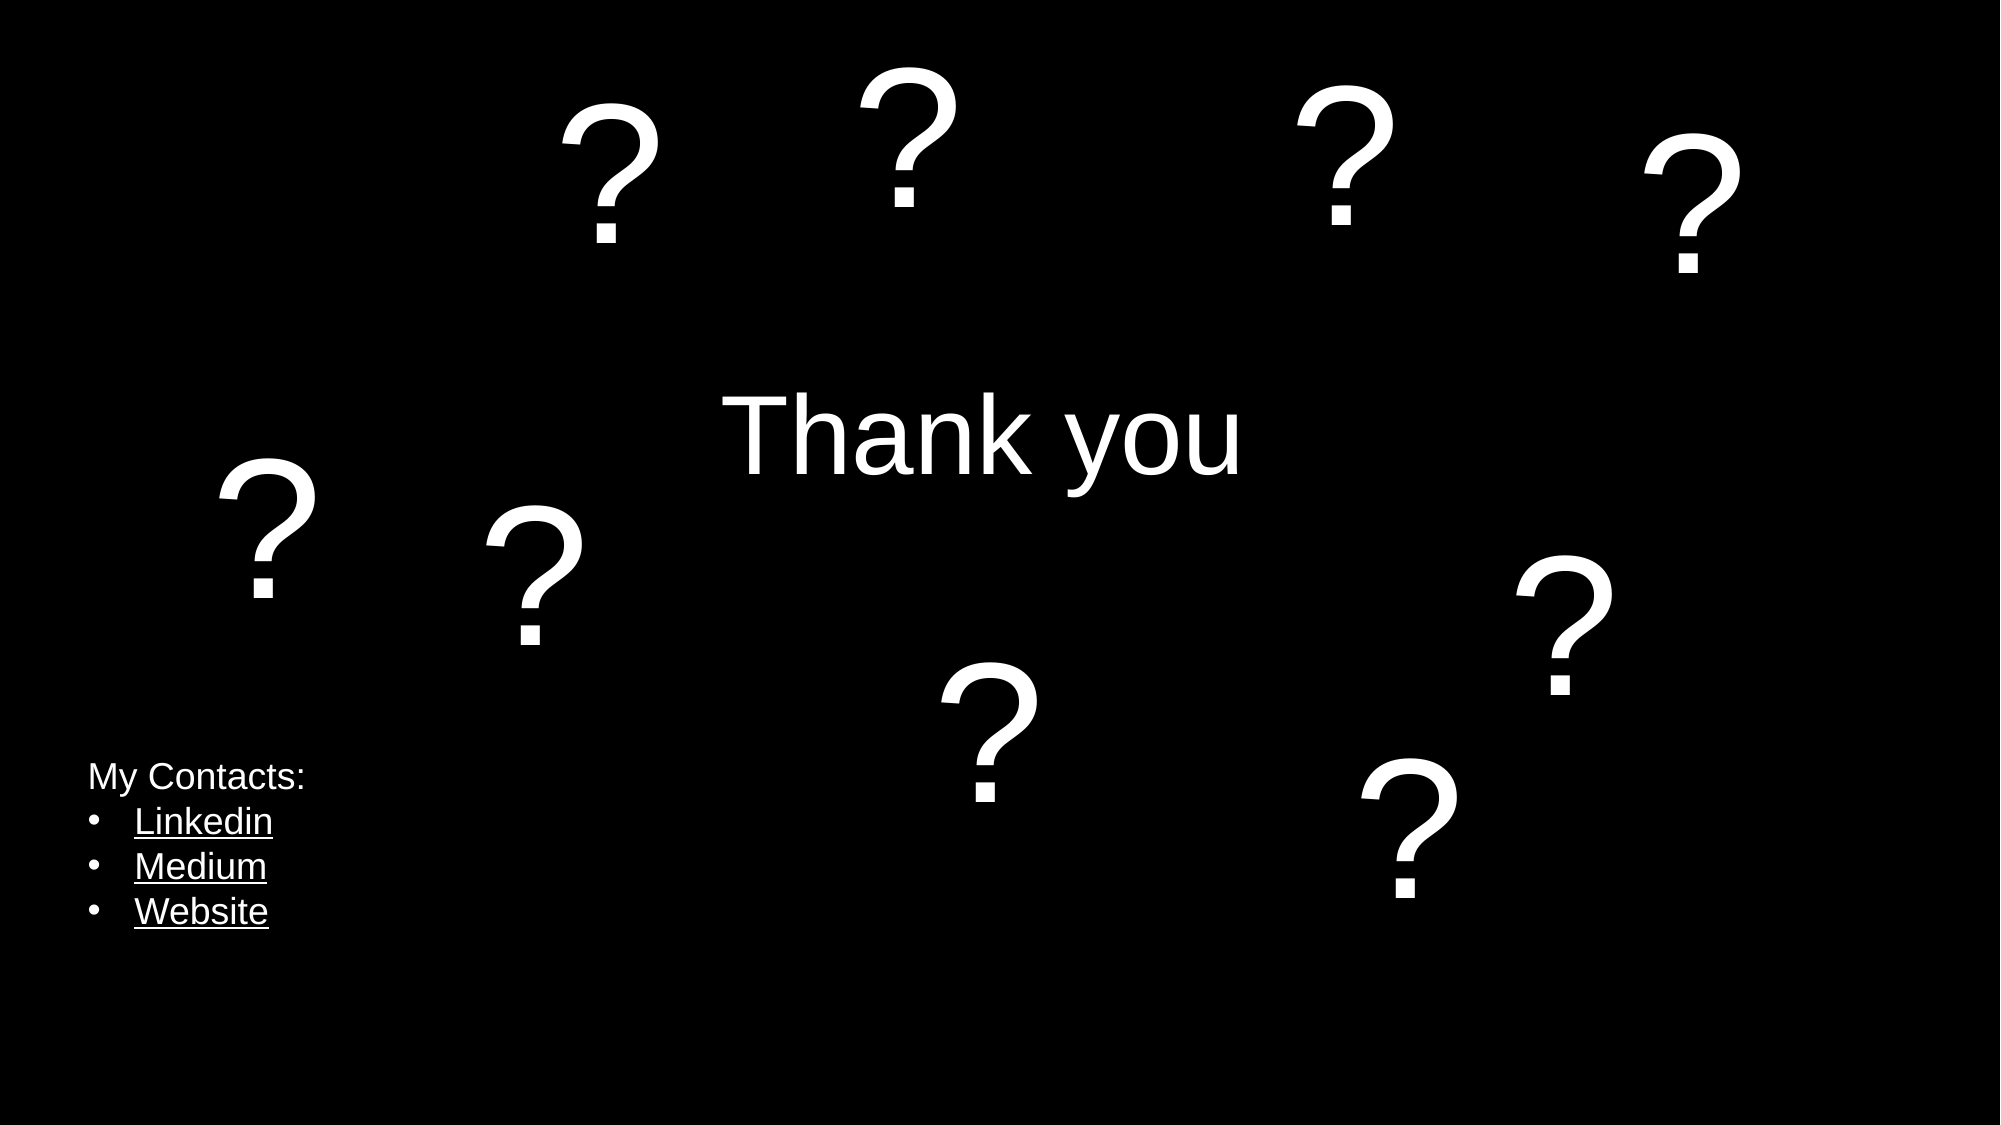

?
?
?
?
Thank you
?
?
?
?
?
My Contacts:
Linkedin
Medium
Website